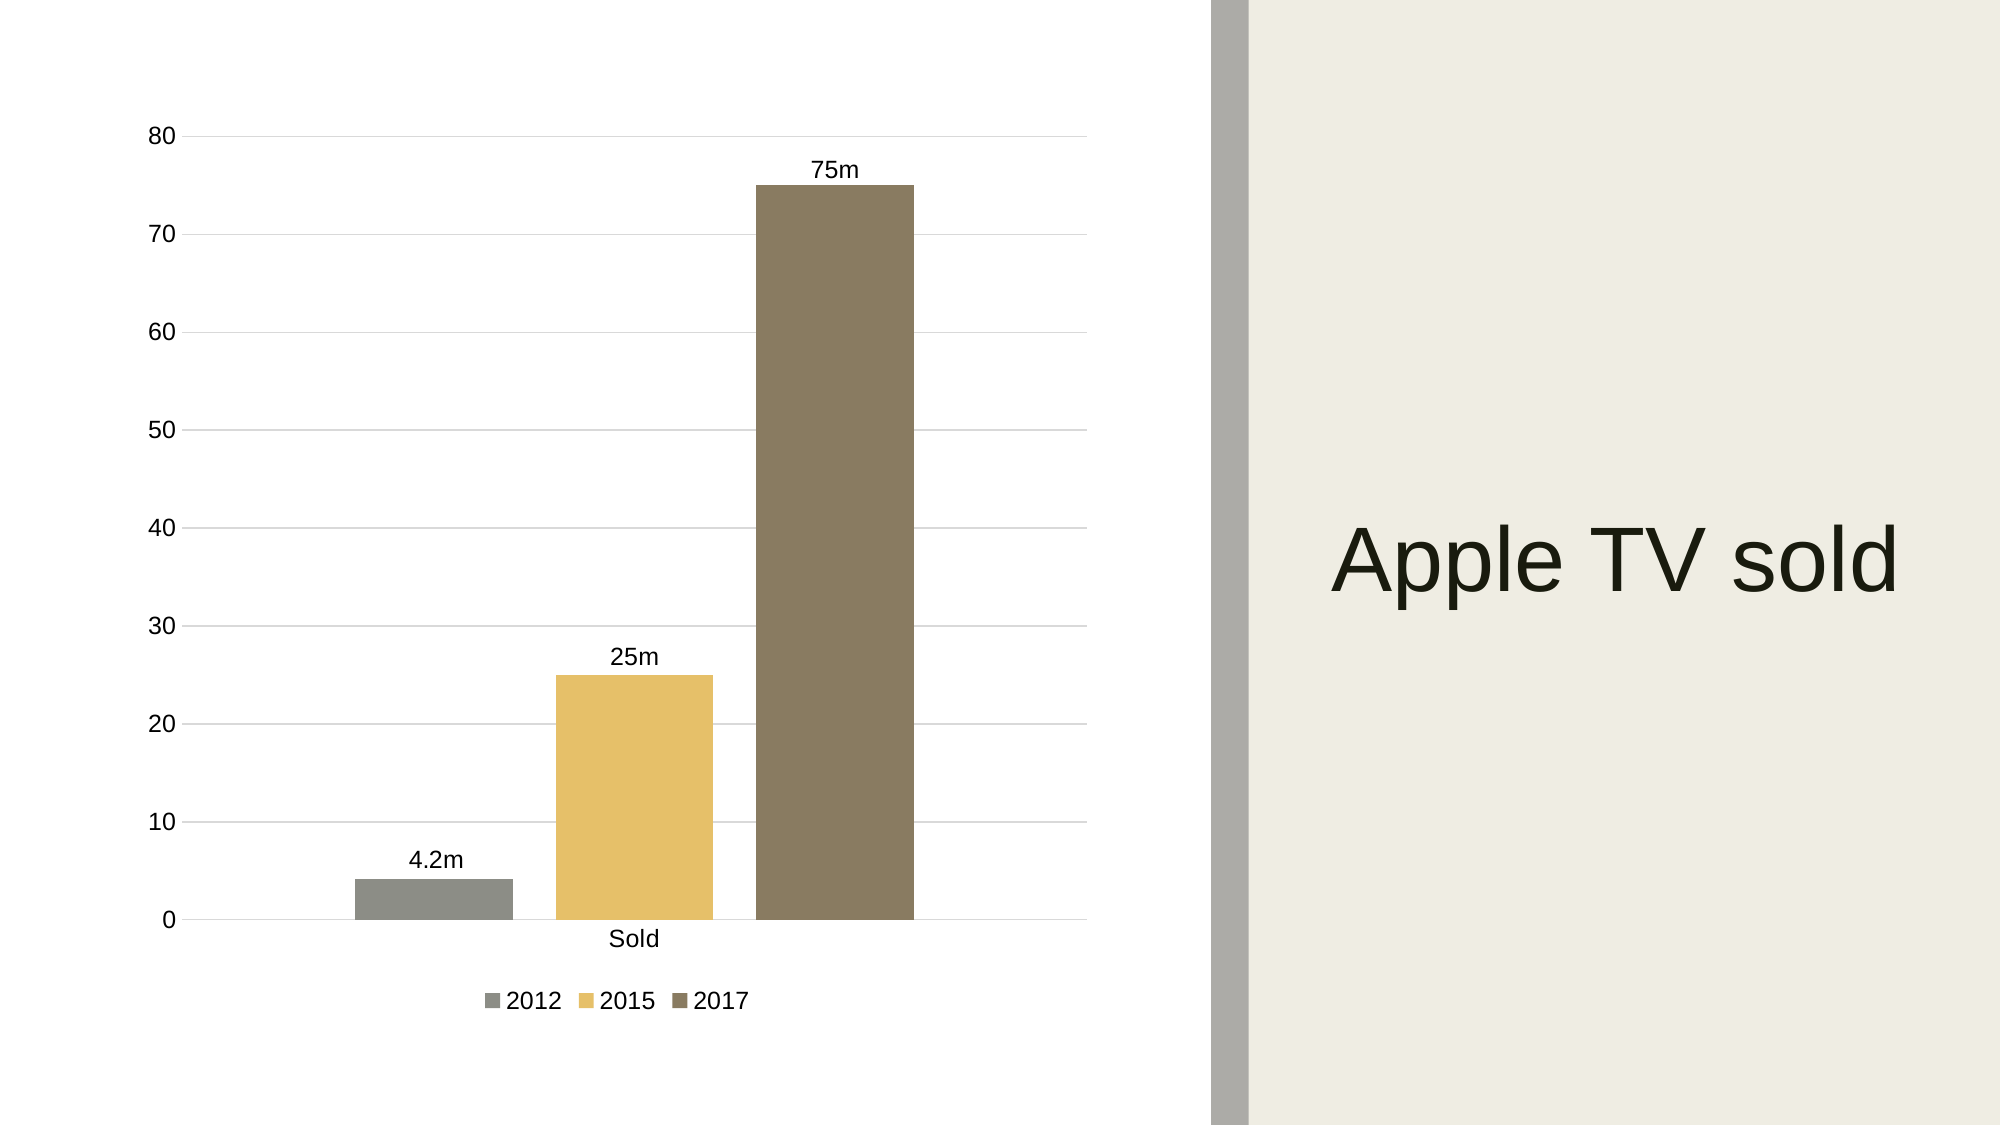

# Apple TV sold

### Chart

| Category | 2012 | 2015 | 2017 |
|---|---|---|---|
| Sold | 4.2 | 25.0 | 75.0 |